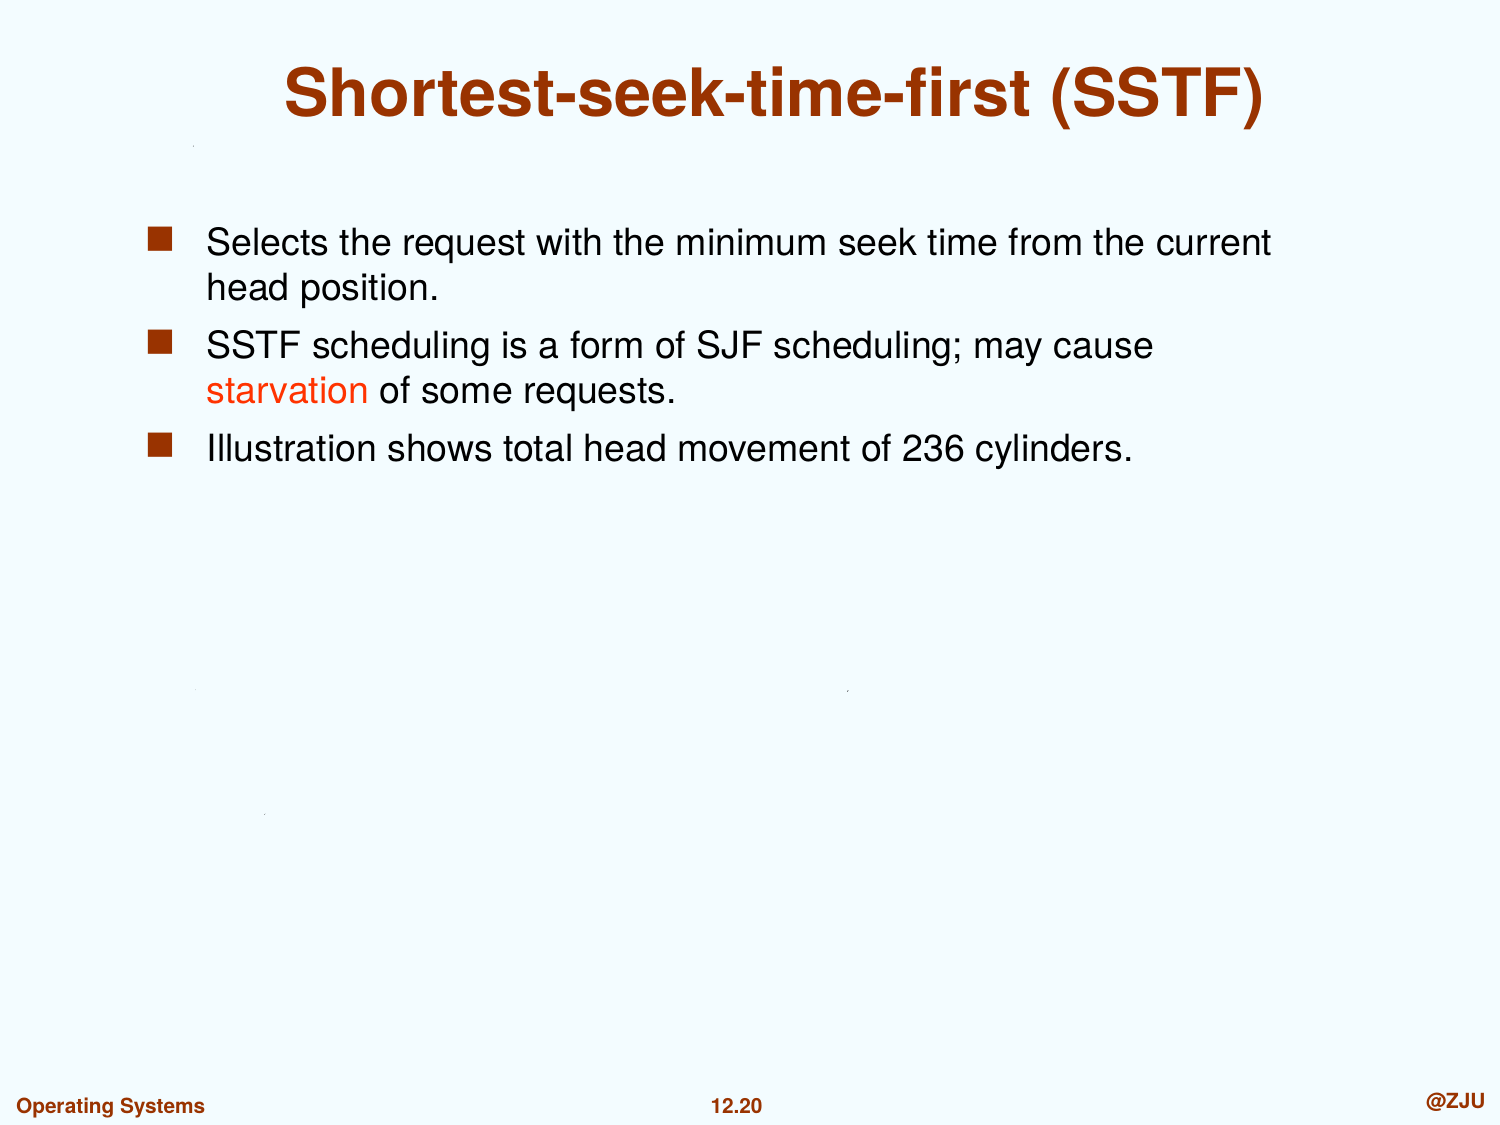

# Shortest-seek-time-first (SSTF)
Selects the request with the minimum seek time from the current head position.
SSTF scheduling is a form of SJF scheduling; may cause starvation of some requests.
Illustration shows total head movement of 236 cylinders.